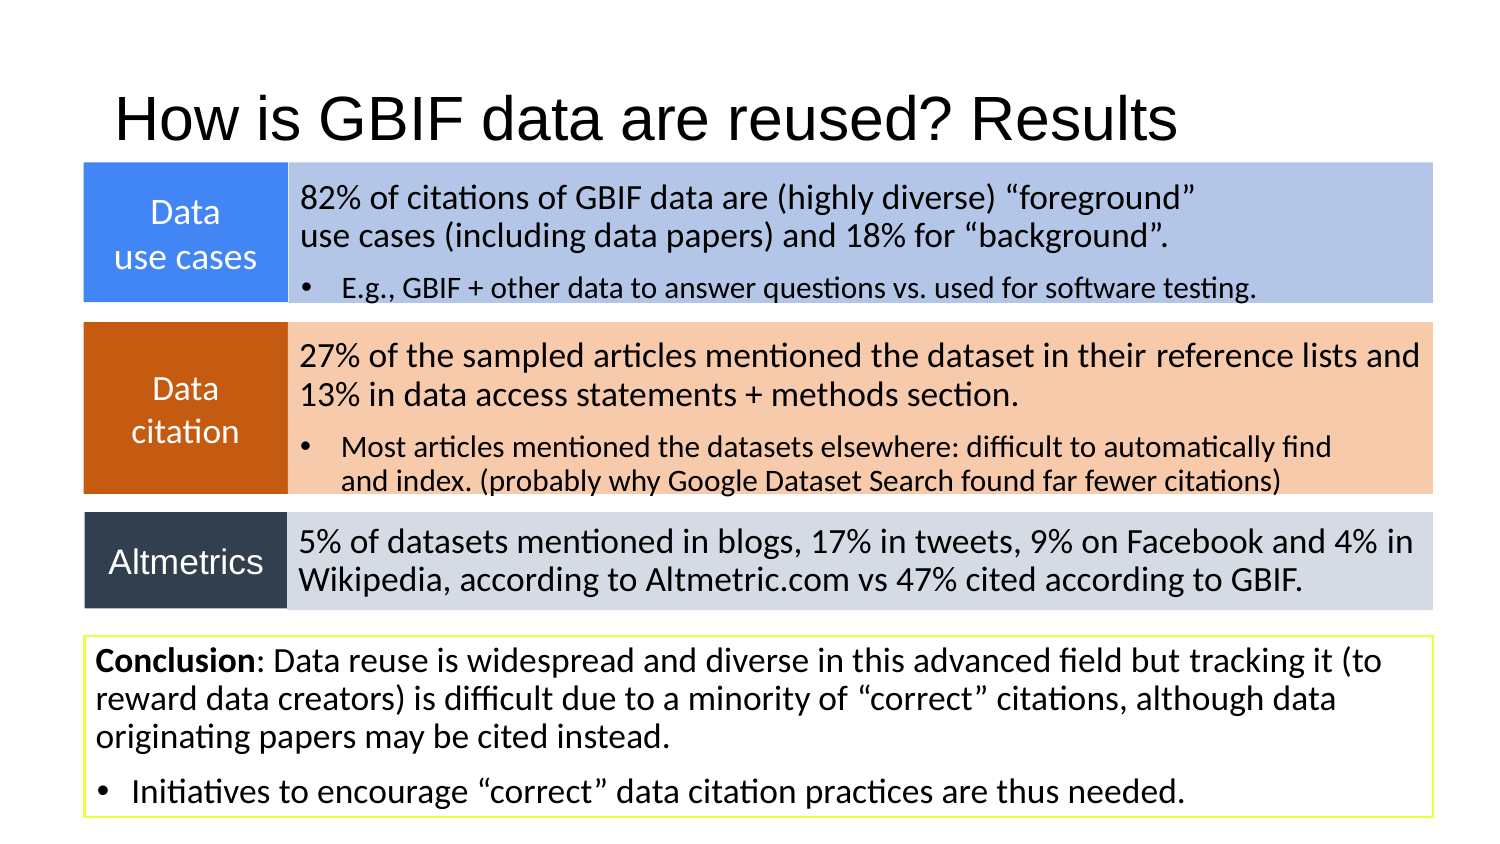

# How is GBIF data are reused? Results

82% of citations of GBIF data are (highly diverse) “foreground” use cases (including data papers) and 18% for “background”.
E.g., GBIF + other data to answer questions vs. used for software testing.

Data use cases
Data citation

27% of the sampled articles mentioned the dataset in their reference lists and 13% in data access statements + methods section.
Most articles mentioned the datasets elsewhere: difficult to automatically find and index. (probably why Google Dataset Search found far fewer citations)

Altmetrics
5% of datasets mentioned in blogs, 17% in tweets, 9% on Facebook and 4% in Wikipedia, according to Altmetric.com vs 47% cited according to GBIF.
Conclusion: Data reuse is widespread and diverse in this advanced field but tracking it (to reward data creators) is difficult due to a minority of “correct” citations, although data originating papers may be cited instead.
Initiatives to encourage “correct” data citation practices are thus needed.